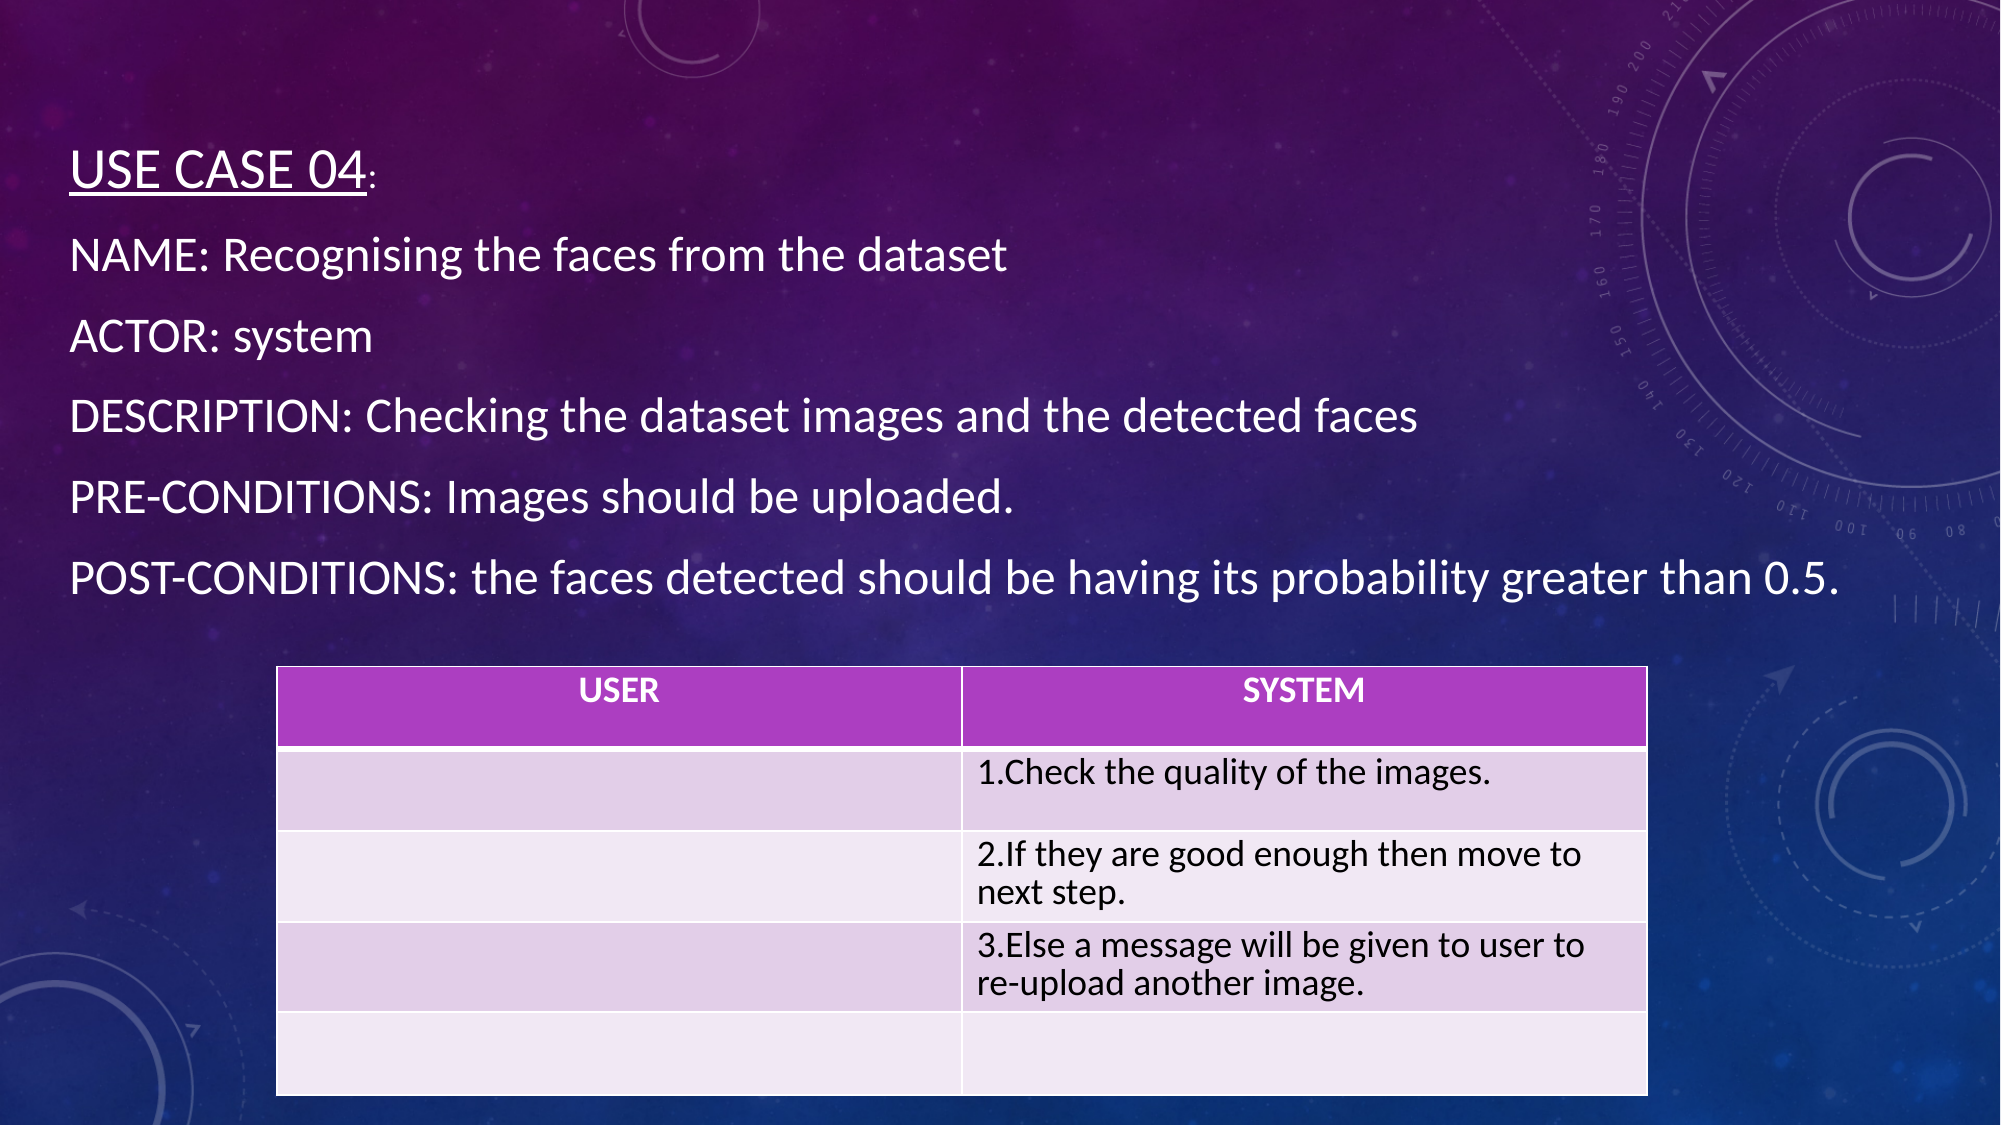

#
USE CASE 04:
NAME: Recognising the faces from the dataset
ACTOR: system
DESCRIPTION: Checking the dataset images and the detected faces
PRE-CONDITIONS: Images should be uploaded.
POST-CONDITIONS: the faces detected should be having its probability greater than 0.5.
| USER | SYSTEM |
| --- | --- |
|  | 1.Check the quality of the images. |
|  | 2.If they are good enough then move to next step. |
|  | 3.Else a message will be given to user to re-upload another image. |
|  |  |